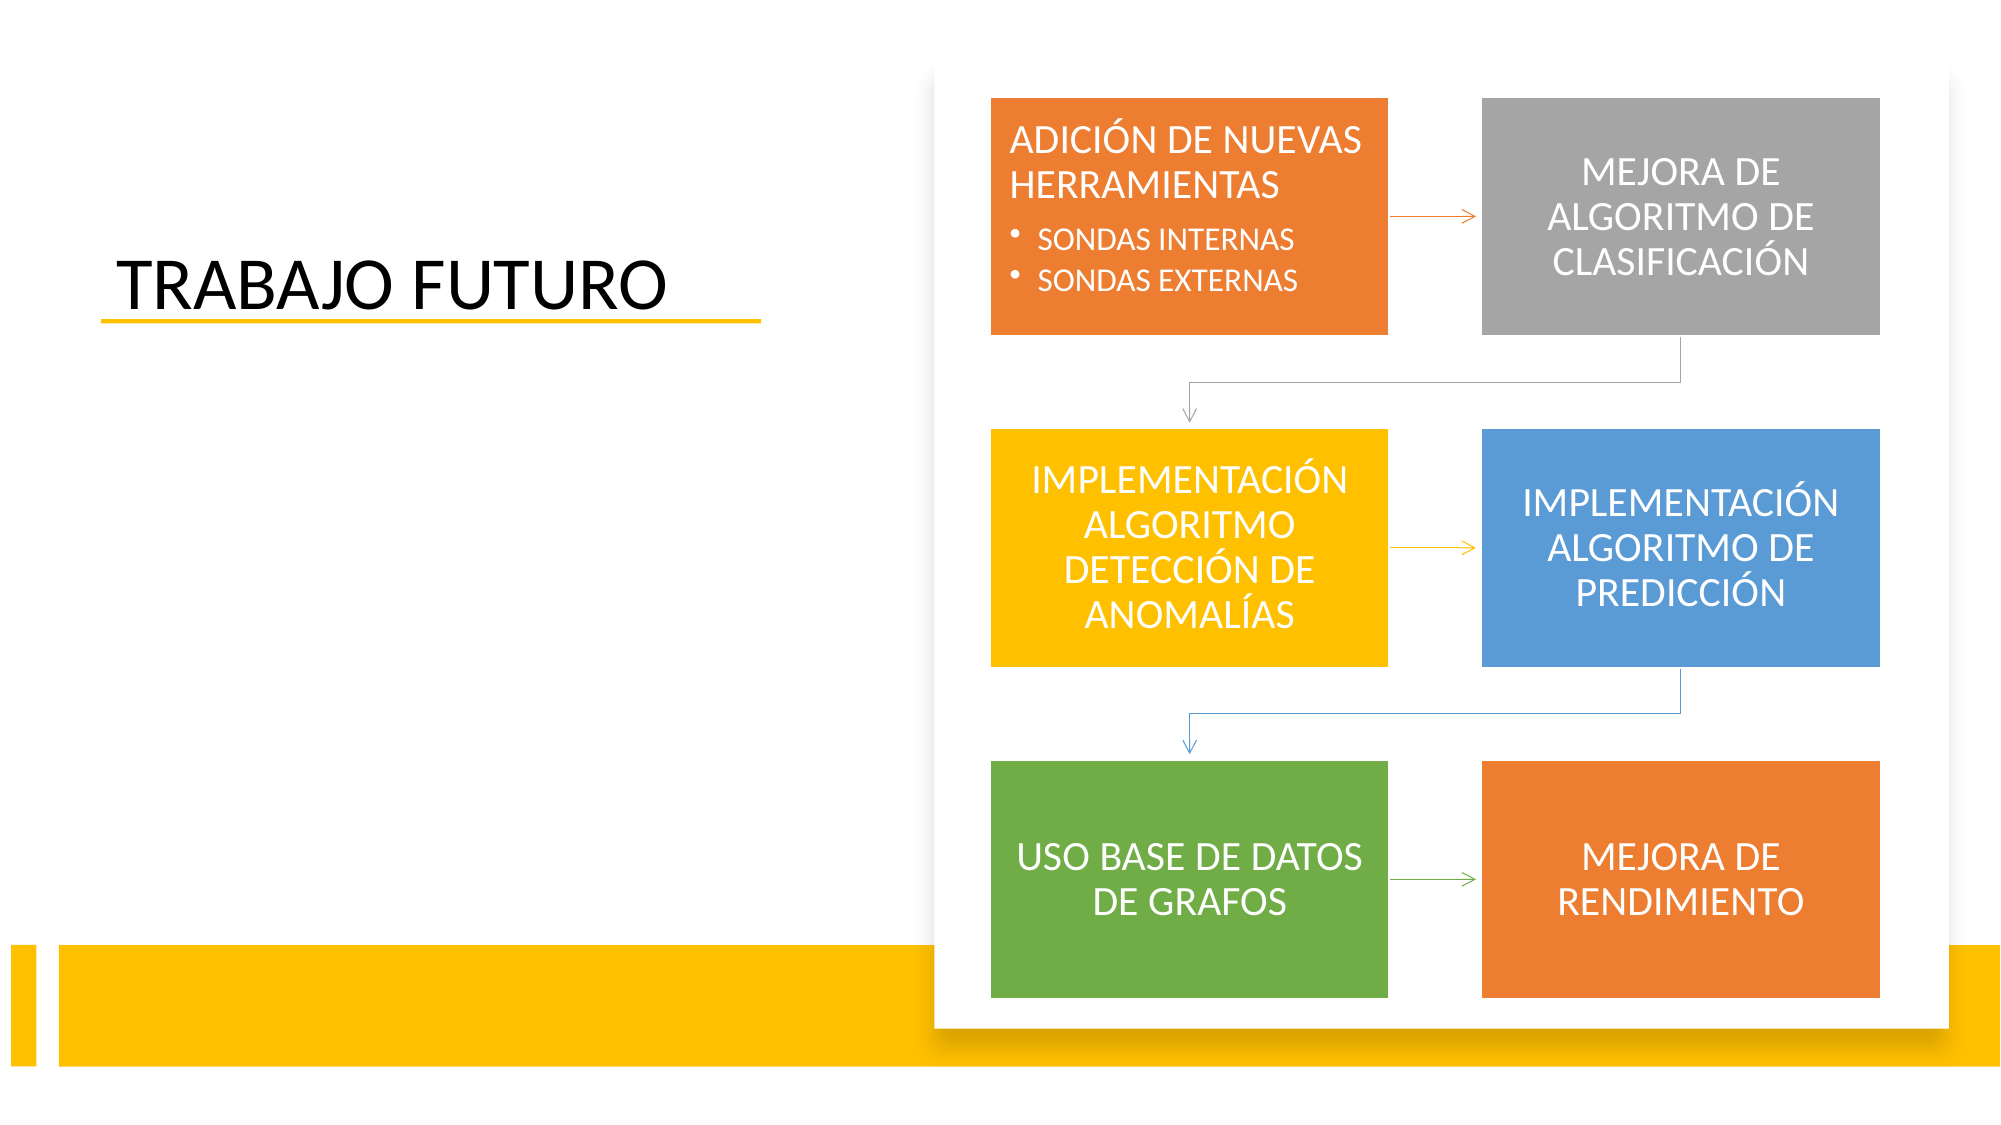

# TRABAJO FUTURO

ADICIÓN DE NUEVAS HERRAMIENTAS
SONDAS INTERNAS
SONDAS EXTERNAS

MEJORA DE ALGORITMO DE CLASIFICACIÓN

IMPLEMENTACIÓN ALGORITMO DETECCIÓN DE ANOMALÍAS

IMPLEMENTACIÓN ALGORITMO DE PREDICCIÓN

USO BASE DE DATOS DE GRAFOS
MEJORA DE RENDIMIENTO